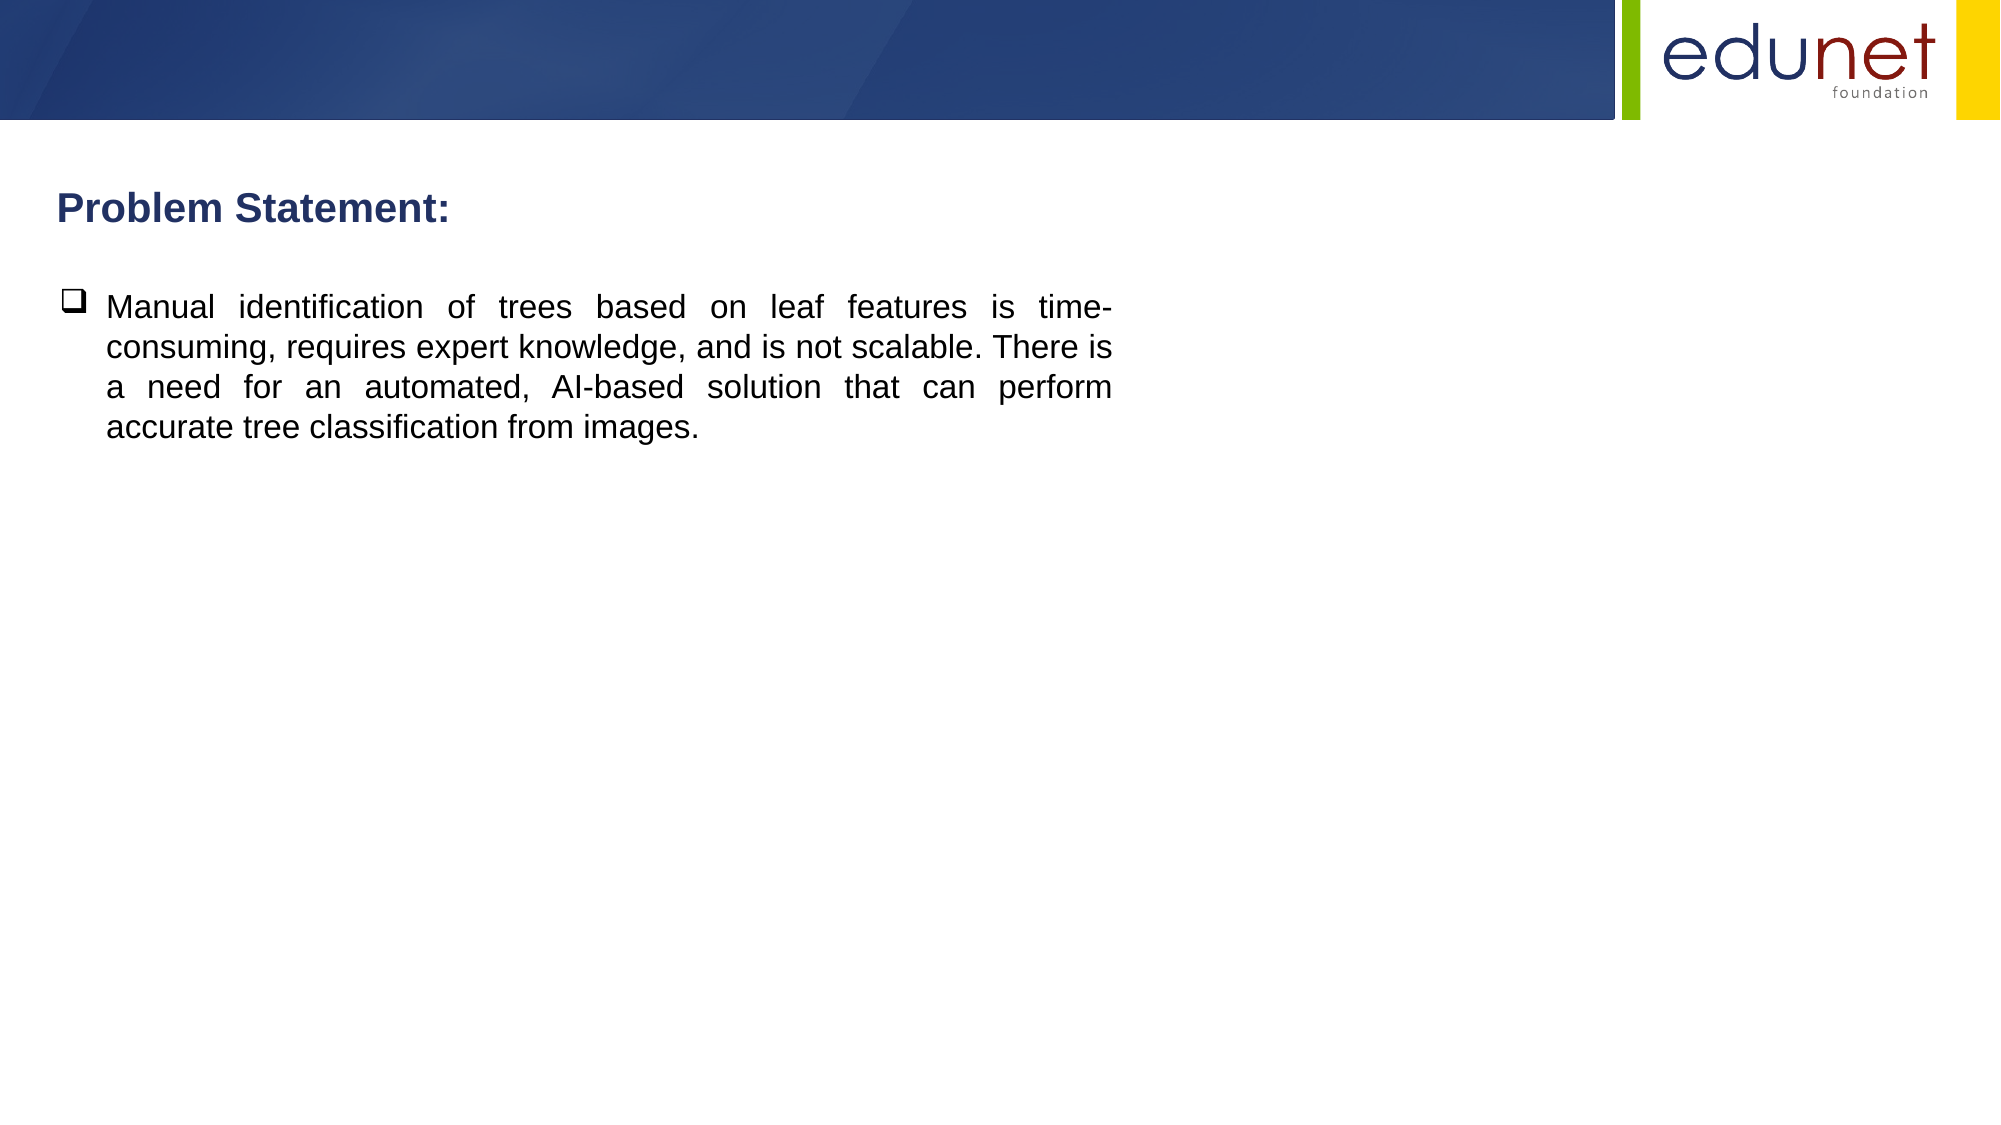

Problem Statement:
Manual identification of trees based on leaf features is time-consuming, requires expert knowledge, and is not scalable. There is a need for an automated, AI-based solution that can perform accurate tree classification from images.